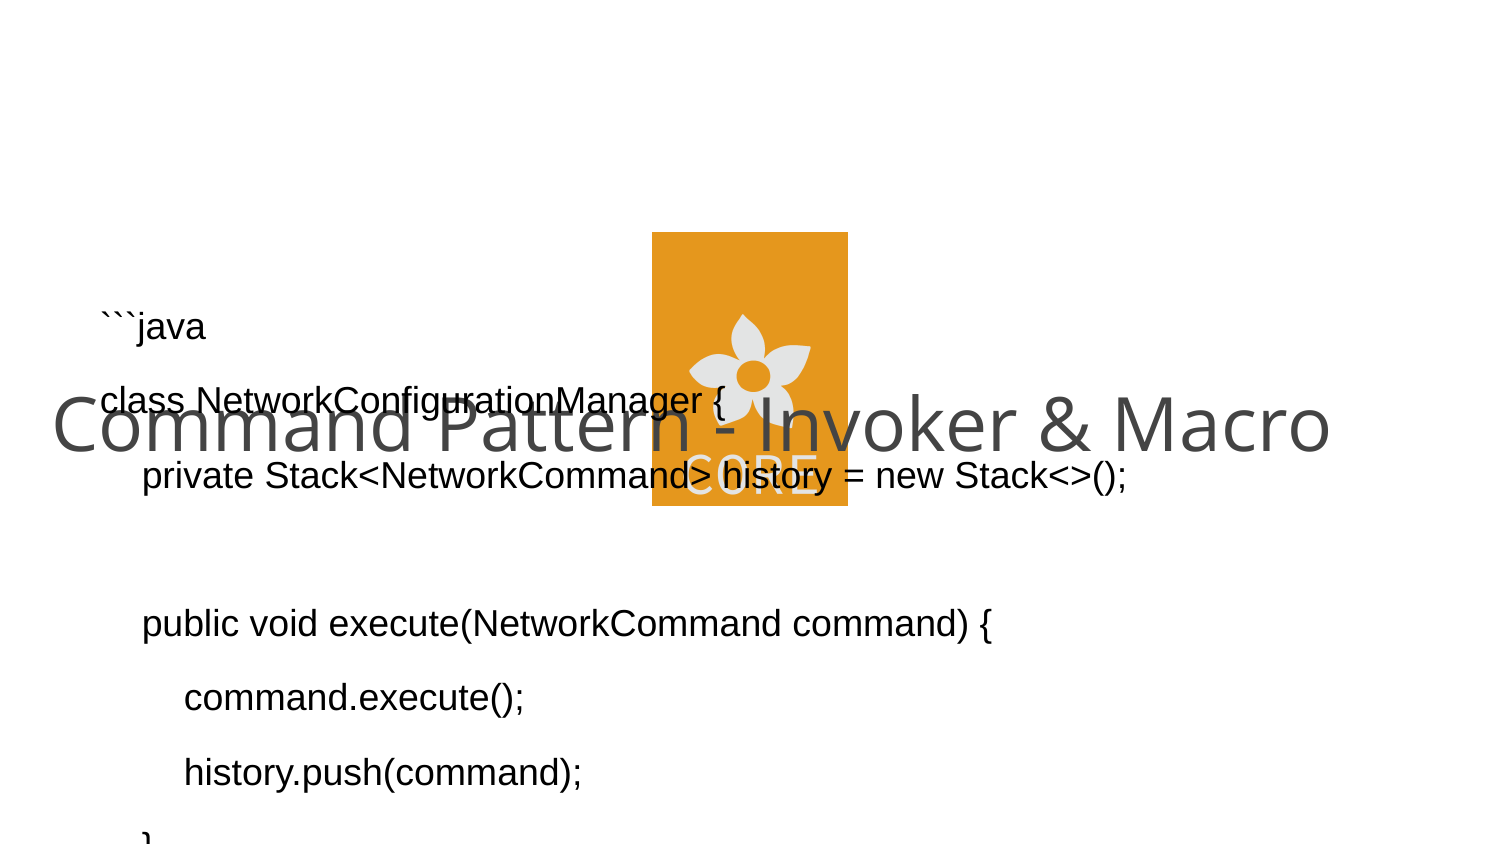

# Command Pattern - Invoker & Macro

```java
class NetworkConfigurationManager {
    private Stack<NetworkCommand> history = new Stack<>();

    public void execute(NetworkCommand command) {
        command.execute();
        history.push(command);
    }

    public void undo() {
        if (!history.isEmpty()) {
            NetworkCommand command = history.pop();
            command.undo();
        }
    }
}

// Macro Command
class NetworkSetupMacro implements NetworkCommand {
    private List<NetworkCommand> commands;

    public void execute() {
        commands.forEach(NetworkCommand::execute);
    }

    public void undo() {
        Collections.reverse(commands);
        commands.forEach(NetworkCommand::undo);
    }
}